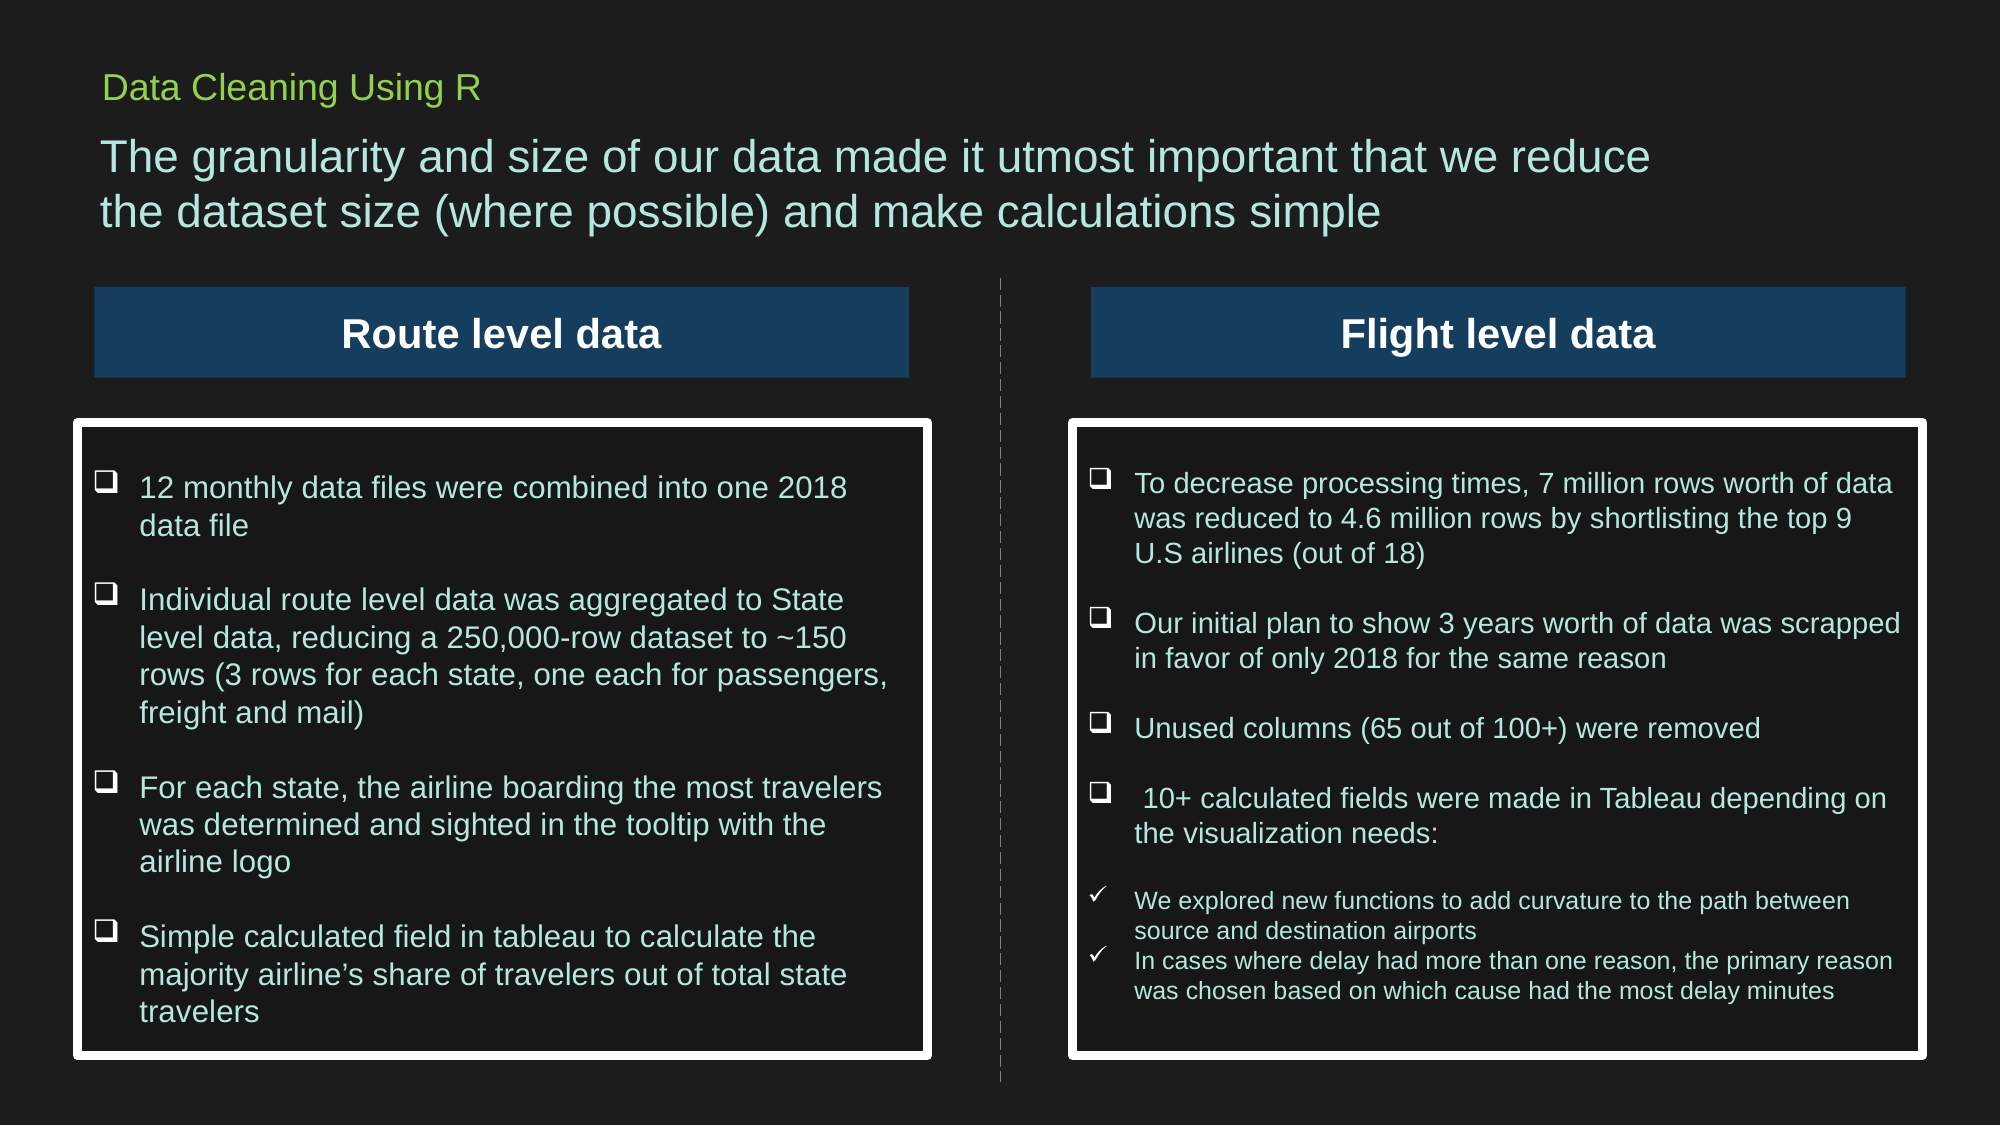

Data Cleaning Using R
The granularity and size of our data made it utmost important that we reduce
the dataset size (where possible) and make calculations simple
Route level data
Flight level data

12 monthly data files were combined into one 2018 data file

Individual route level data was aggregated to State level data, reducing a 250,000-row dataset to ~150 rows (3 rows for each state, one each for passengers, freight and mail)

For each state, the airline boarding the most travelers was determined and sighted in the tooltip with the airline logo

Simple calculated field in tableau to calculate the majority airline’s share of travelers out of total state travelers

To decrease processing times, 7 million rows worth of data was reduced to 4.6 million rows by shortlisting the top 9 U.S airlines (out of 18)

Our initial plan to show 3 years worth of data was scrapped in favor of only 2018 for the same reason

Unused columns (65 out of 100+) were removed

 10+ calculated fields were made in Tableau depending on the visualization needs:

We explored new functions to add curvature to the path between source and destination airports
In cases where delay had more than one reason, the primary reason was chosen based on which cause had the most delay minutes